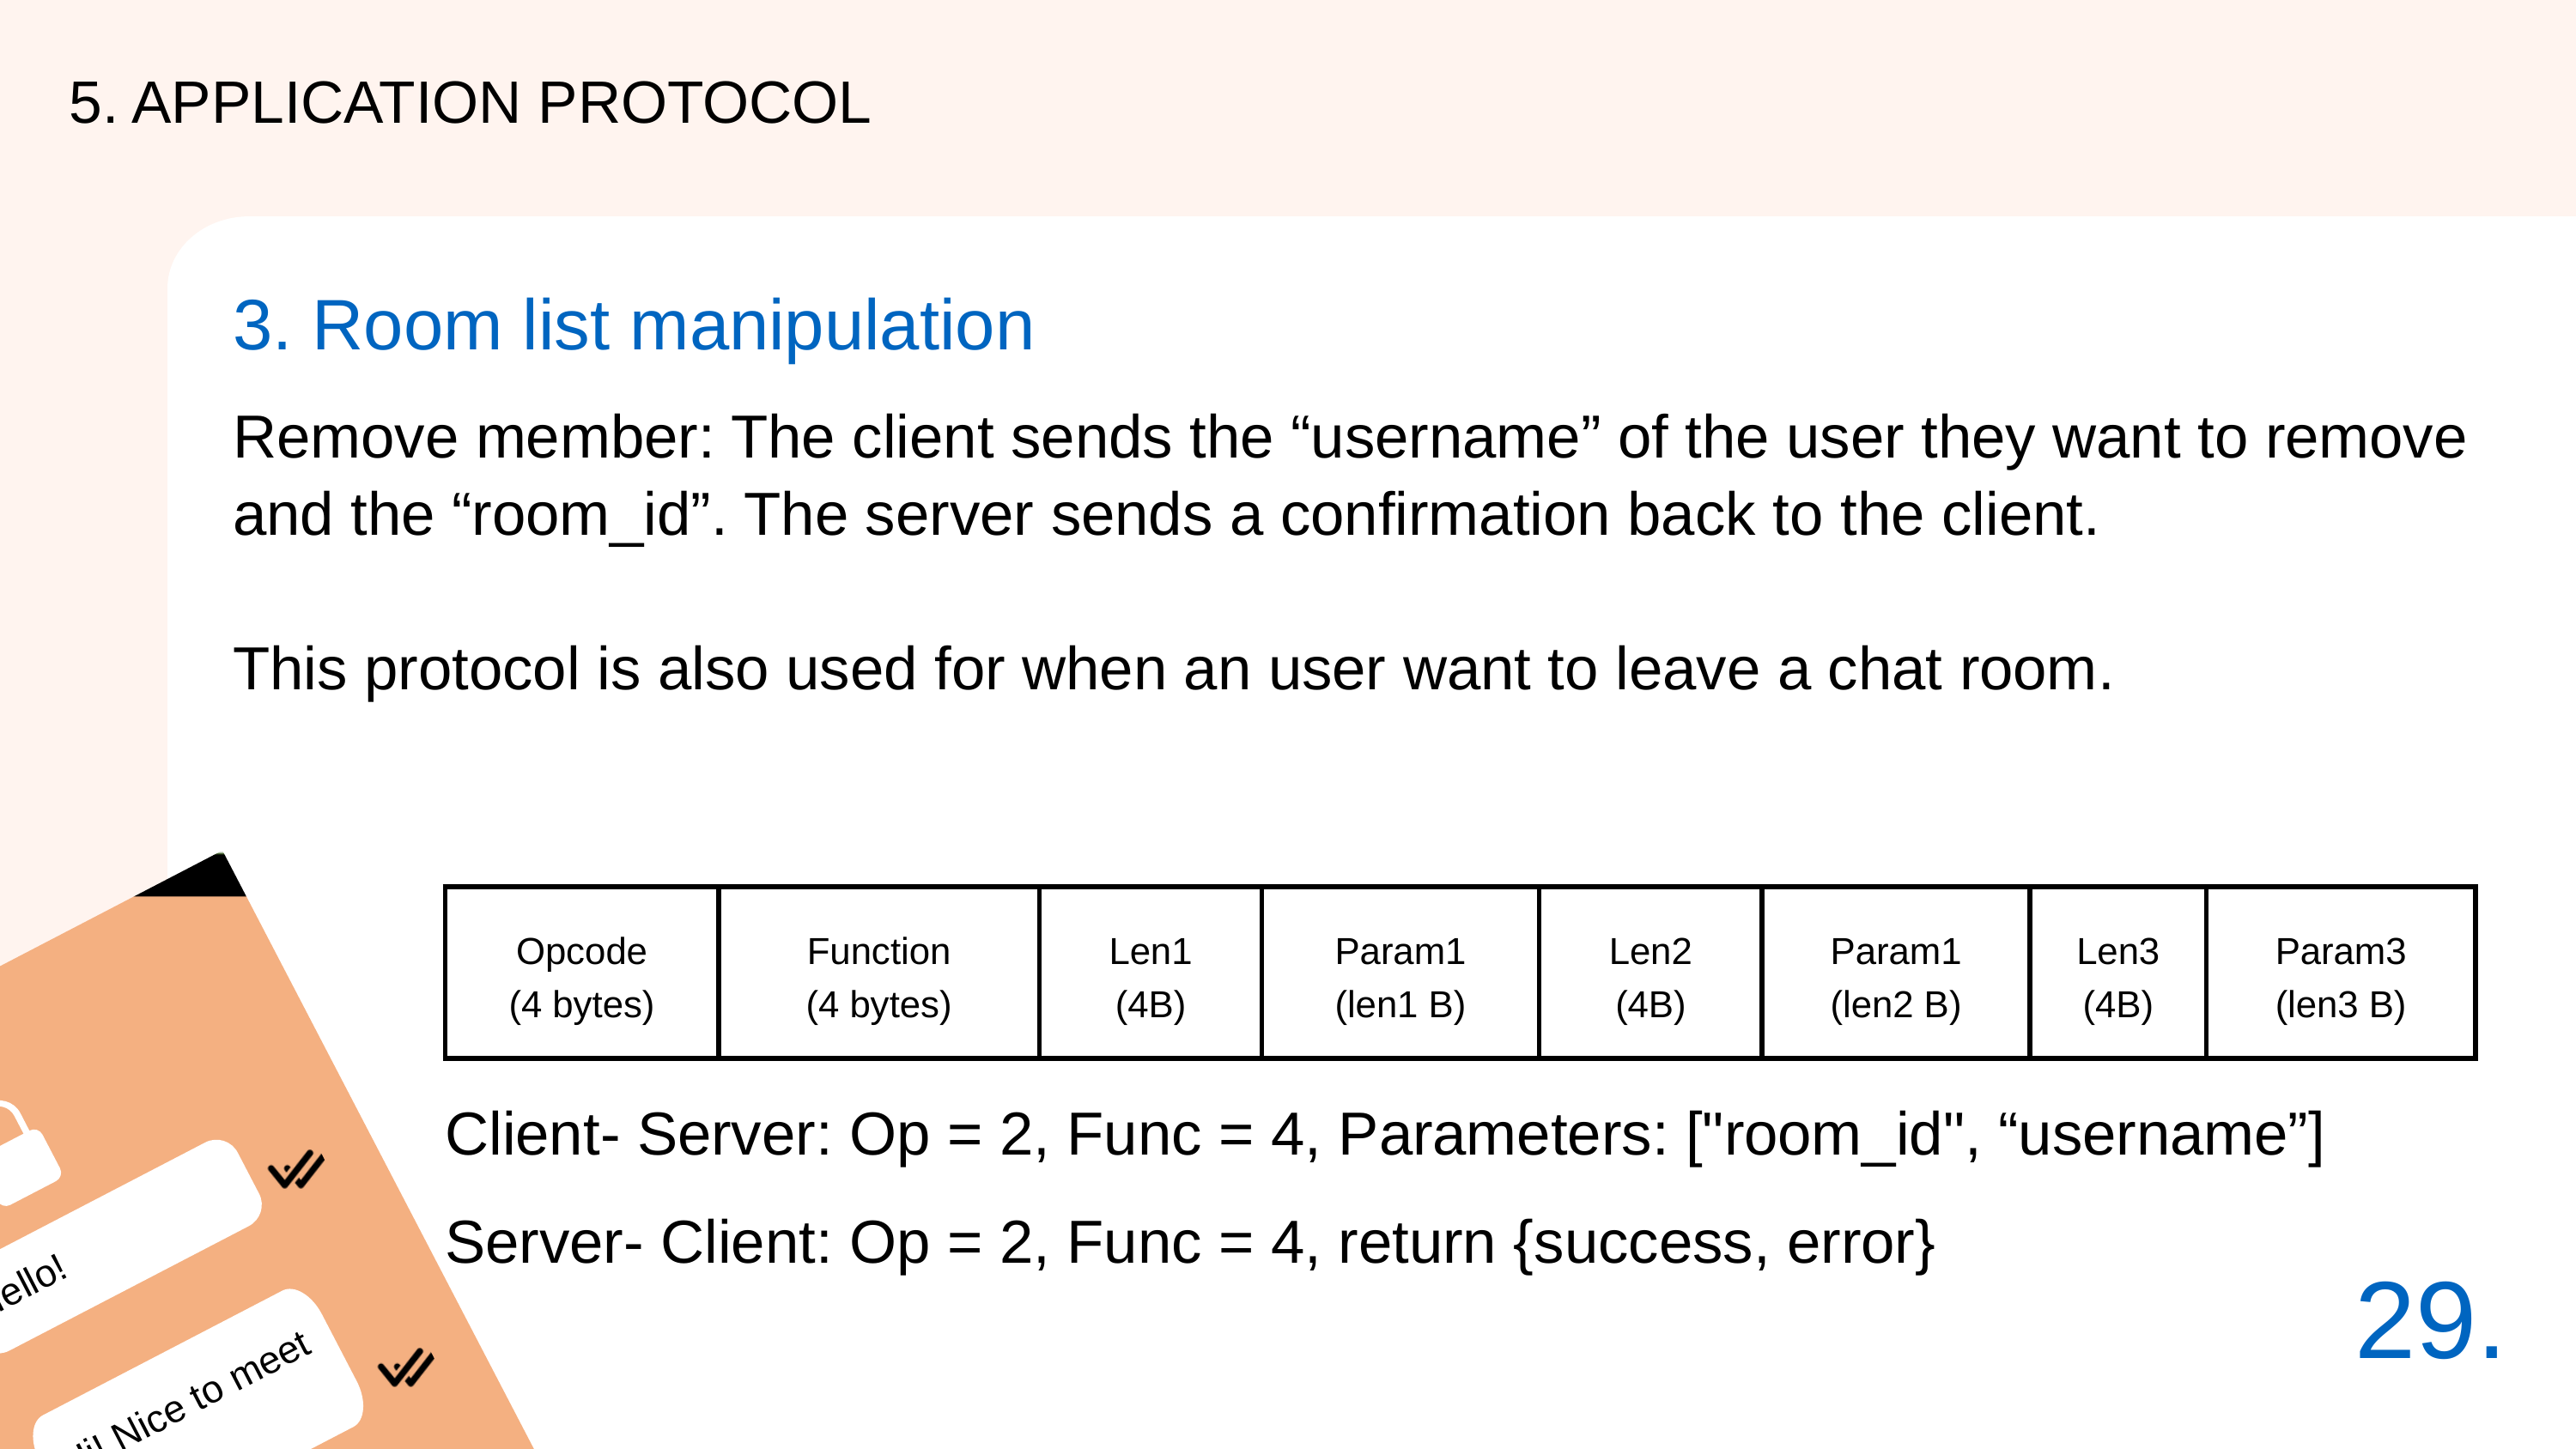

5. APPLICATION PROTOCOL

3. Room list manipulation
Remove member: The client sends the “username” of the user they want to remove and the “room_id”. The server sends a confirmation back to the client.

This protocol is also used for when an user want to leave a chat room.
| Opcode (4 bytes) | Function (4 bytes) |
| --- | --- |
| Len1 (4B) | Param1 (len1 B) | Len2 (4B) | Param1 (len2 B) | Len3 (4B) | Param3 (len3 B) |
| --- | --- | --- | --- | --- | --- |

Client- Server: Op = 2, Func = 4, Parameters: ["room_id", “username”]

Server- Client: Op = 2, Func = 4, return {success, error}

29.
Hello!

Hi! Nice to meet you.